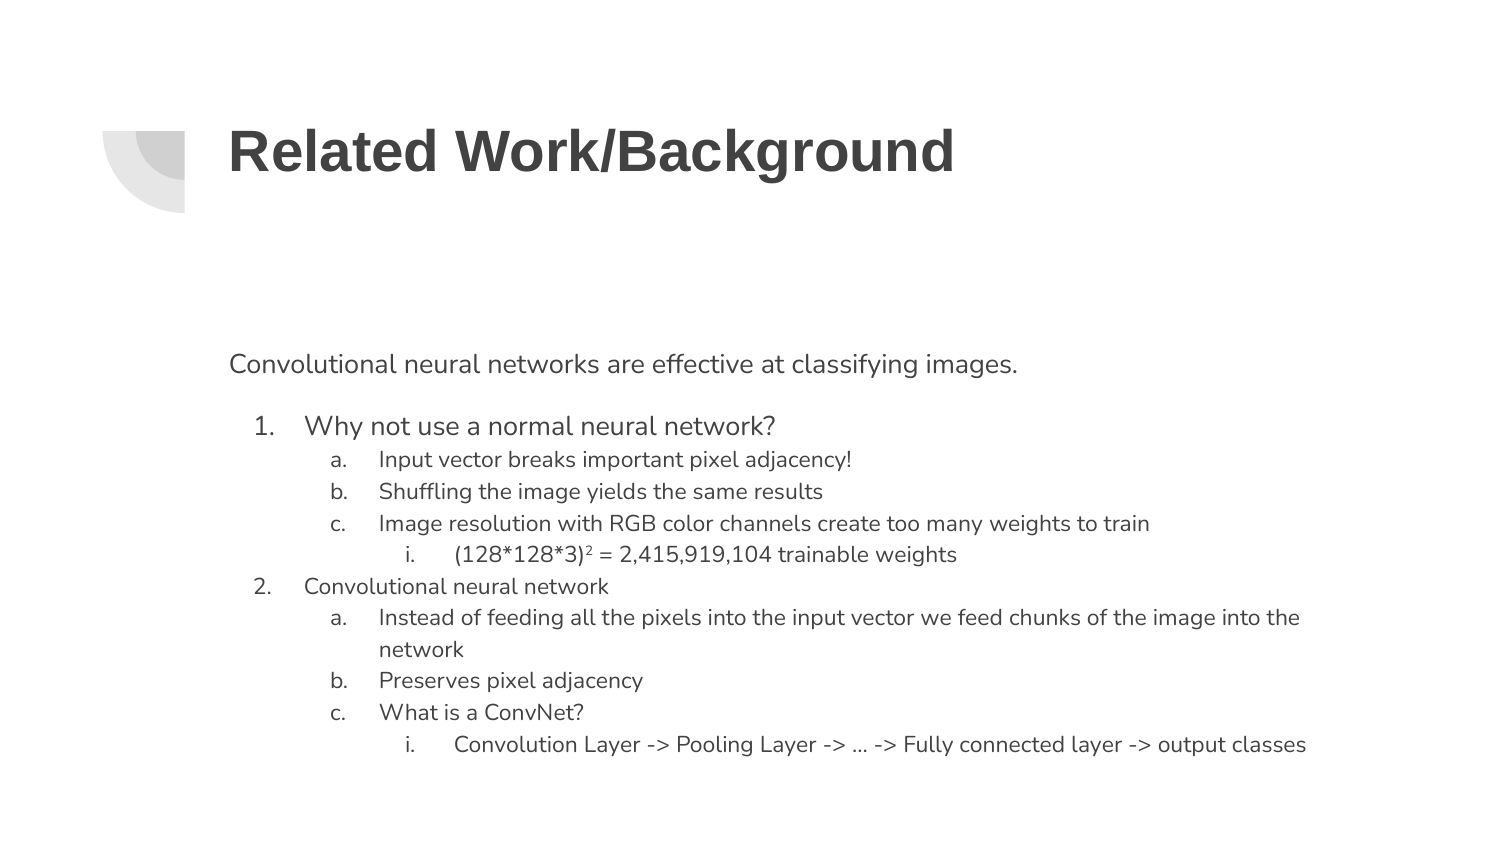

# Related Work/Background
Convolutional neural networks are effective at classifying images.
Why not use a normal neural network?
Input vector breaks important pixel adjacency!
Shuffling the image yields the same results
Image resolution with RGB color channels create too many weights to train
(128*128*3)2 = 2,415,919,104 trainable weights
Convolutional neural network
Instead of feeding all the pixels into the input vector we feed chunks of the image into the network
Preserves pixel adjacency
What is a ConvNet?
Convolution Layer -> Pooling Layer -> … -> Fully connected layer -> output classes